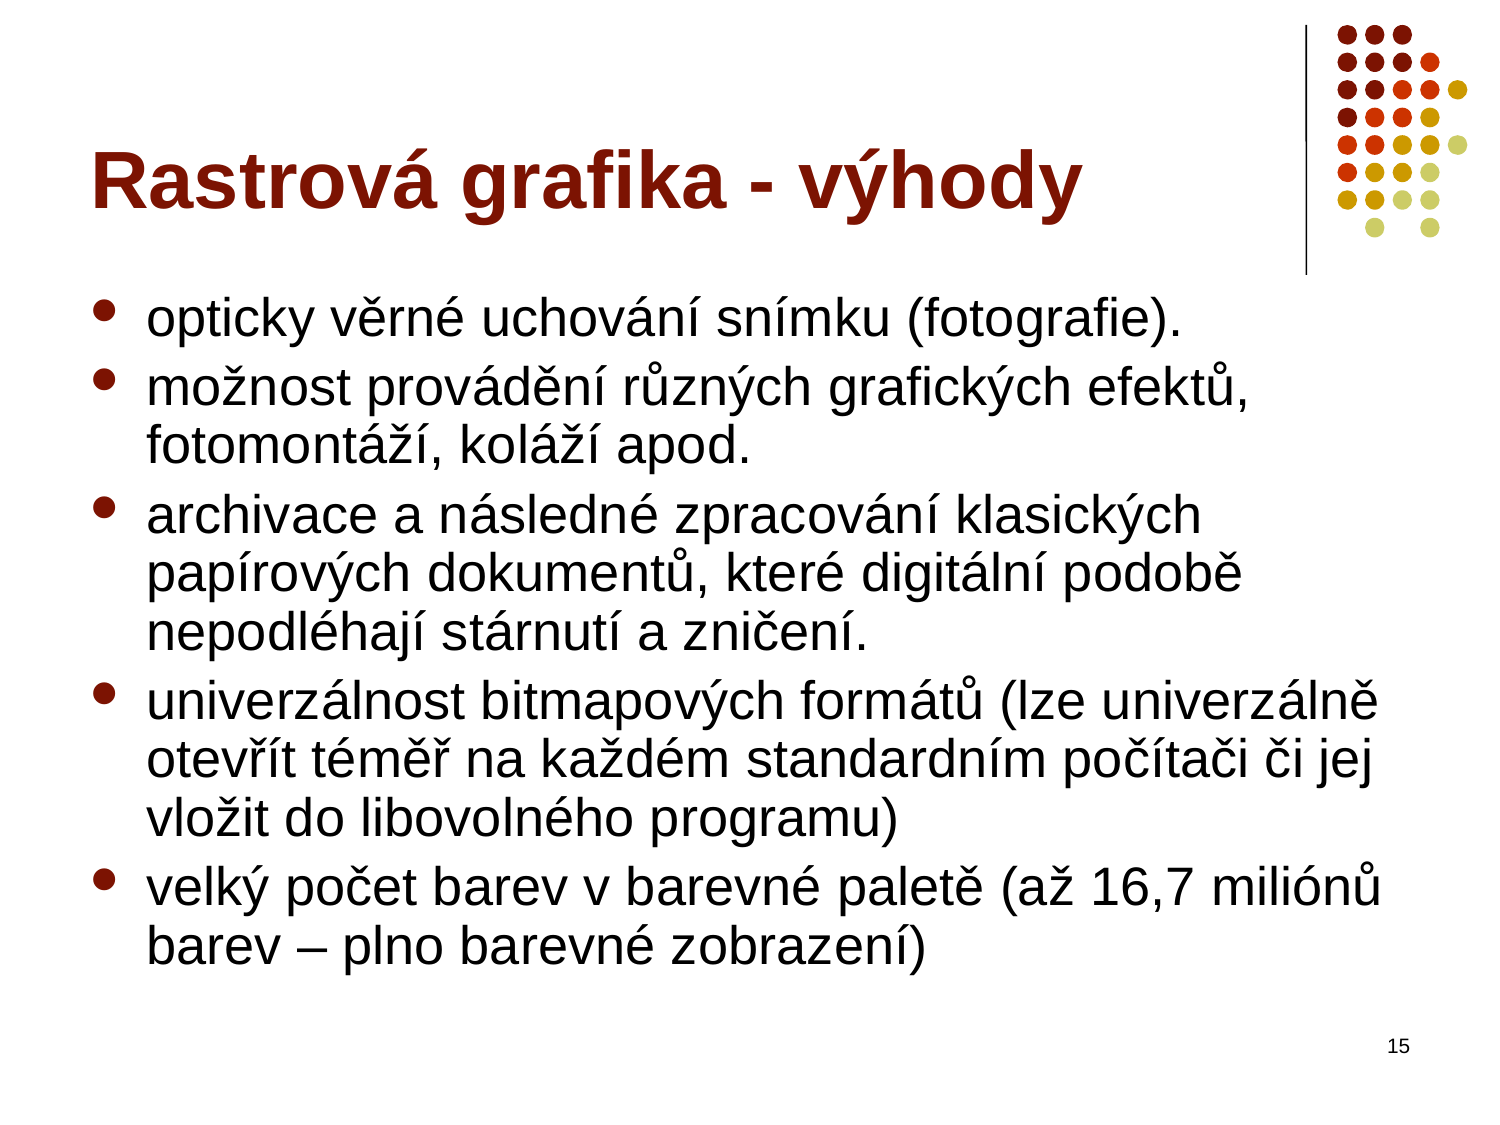

# Rastrová grafika - výhody
opticky věrné uchování snímku (fotografie).
možnost provádění různých grafických efektů, fotomontáží, koláží apod.
archivace a následné zpracování klasických papírových dokumentů, které digitální podobě nepodléhají stárnutí a zničení.
univerzálnost bitmapových formátů (lze univerzálně otevřít téměř na každém standardním počítači či jej vložit do libovolného programu)
velký počet barev v barevné paletě (až 16,7 miliónů barev – plno barevné zobrazení)
15